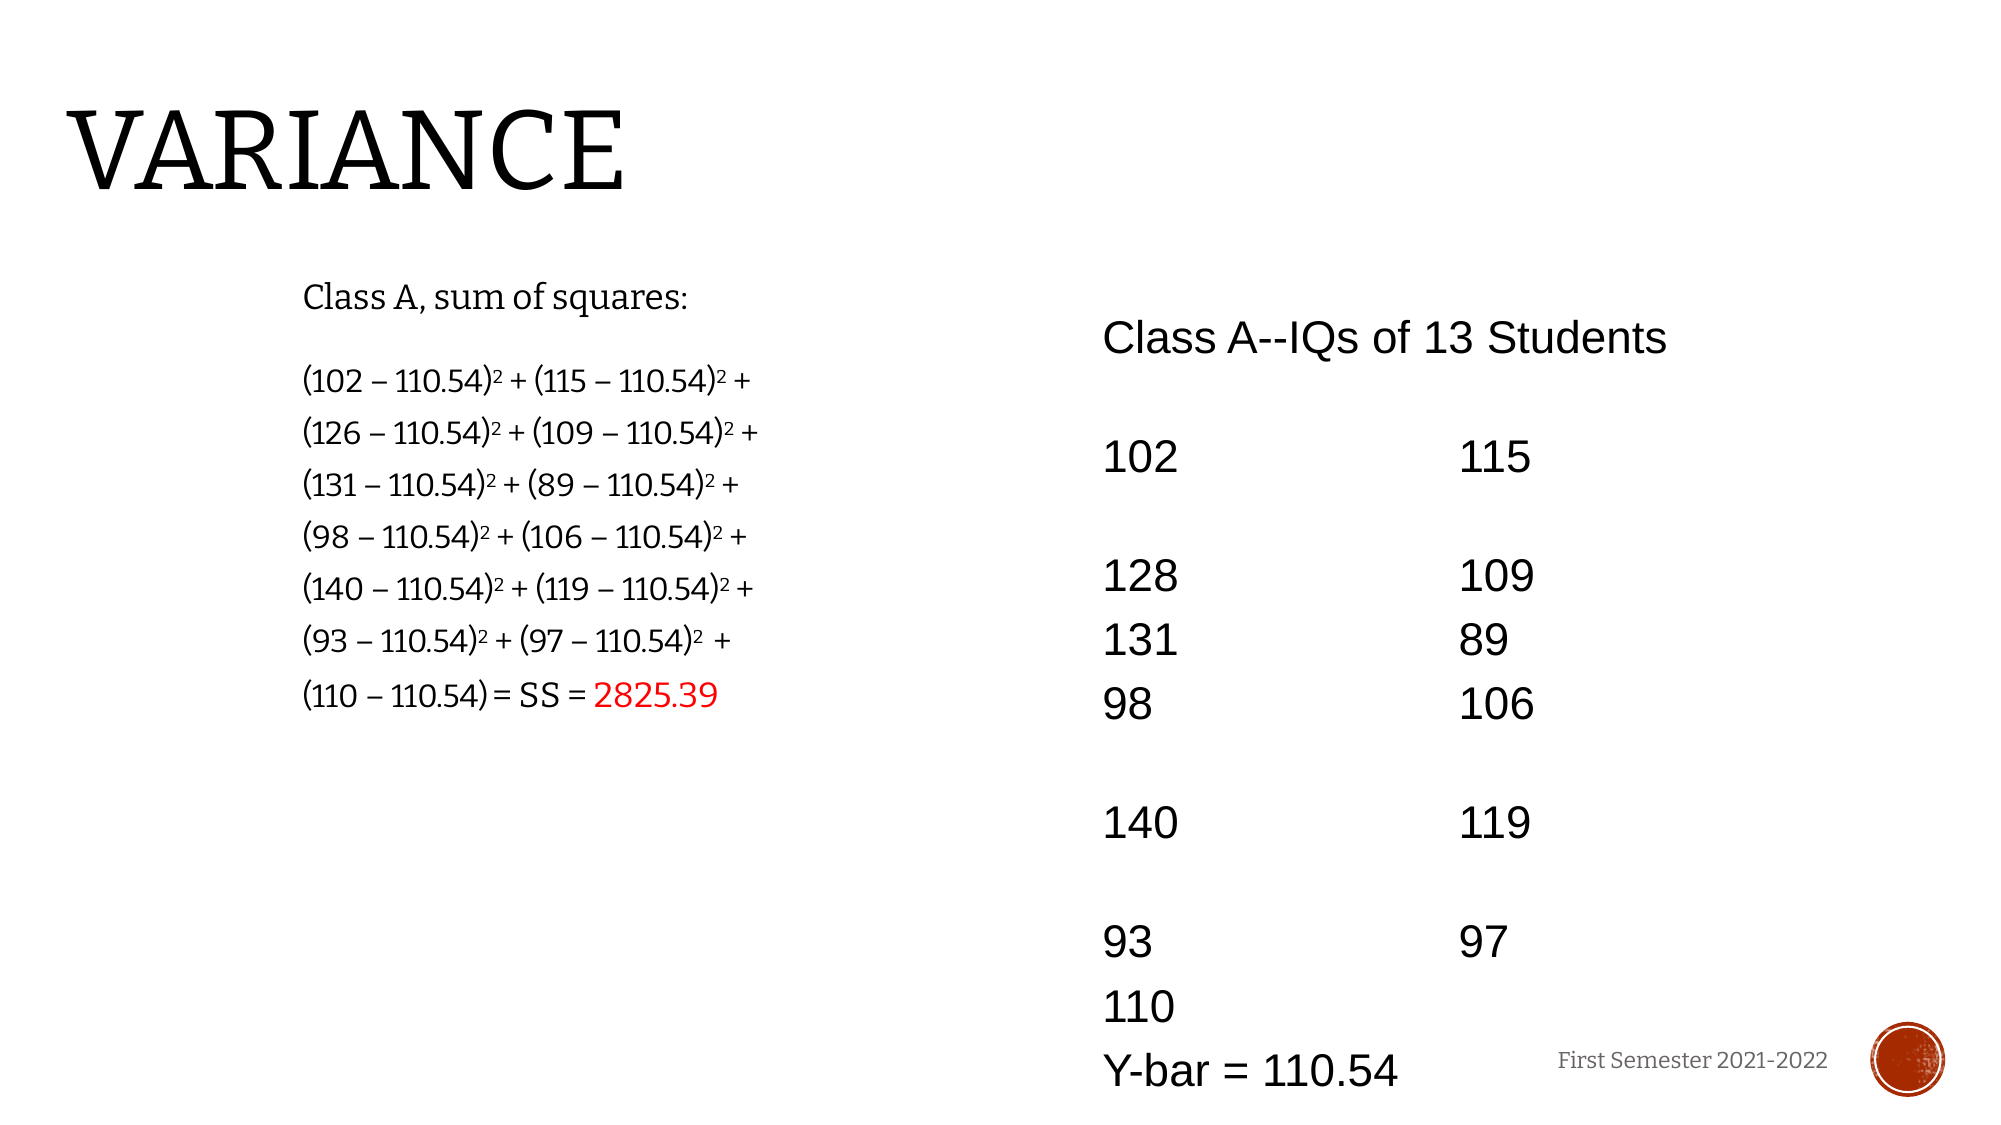

# Variance
Class A, sum of squares:

(102 – 110.54)2 + (115 – 110.54)2 +
(126 – 110.54)2 + (109 – 110.54)2 +
(131 – 110.54)2 + (89 – 110.54)2 +
(98 – 110.54)2 + (106 – 110.54)2 +
(140 – 110.54)2 + (119 – 110.54)2 +
(93 – 110.54)2 + (97 – 110.54)2  +
(110 – 110.54) = SS = 2825.39

Class A--IQs of 13 Students
102		115
128		109
131		89
98			106
140		119
93			97
110
Y-bar = 110.54
First Semester 2021-2022